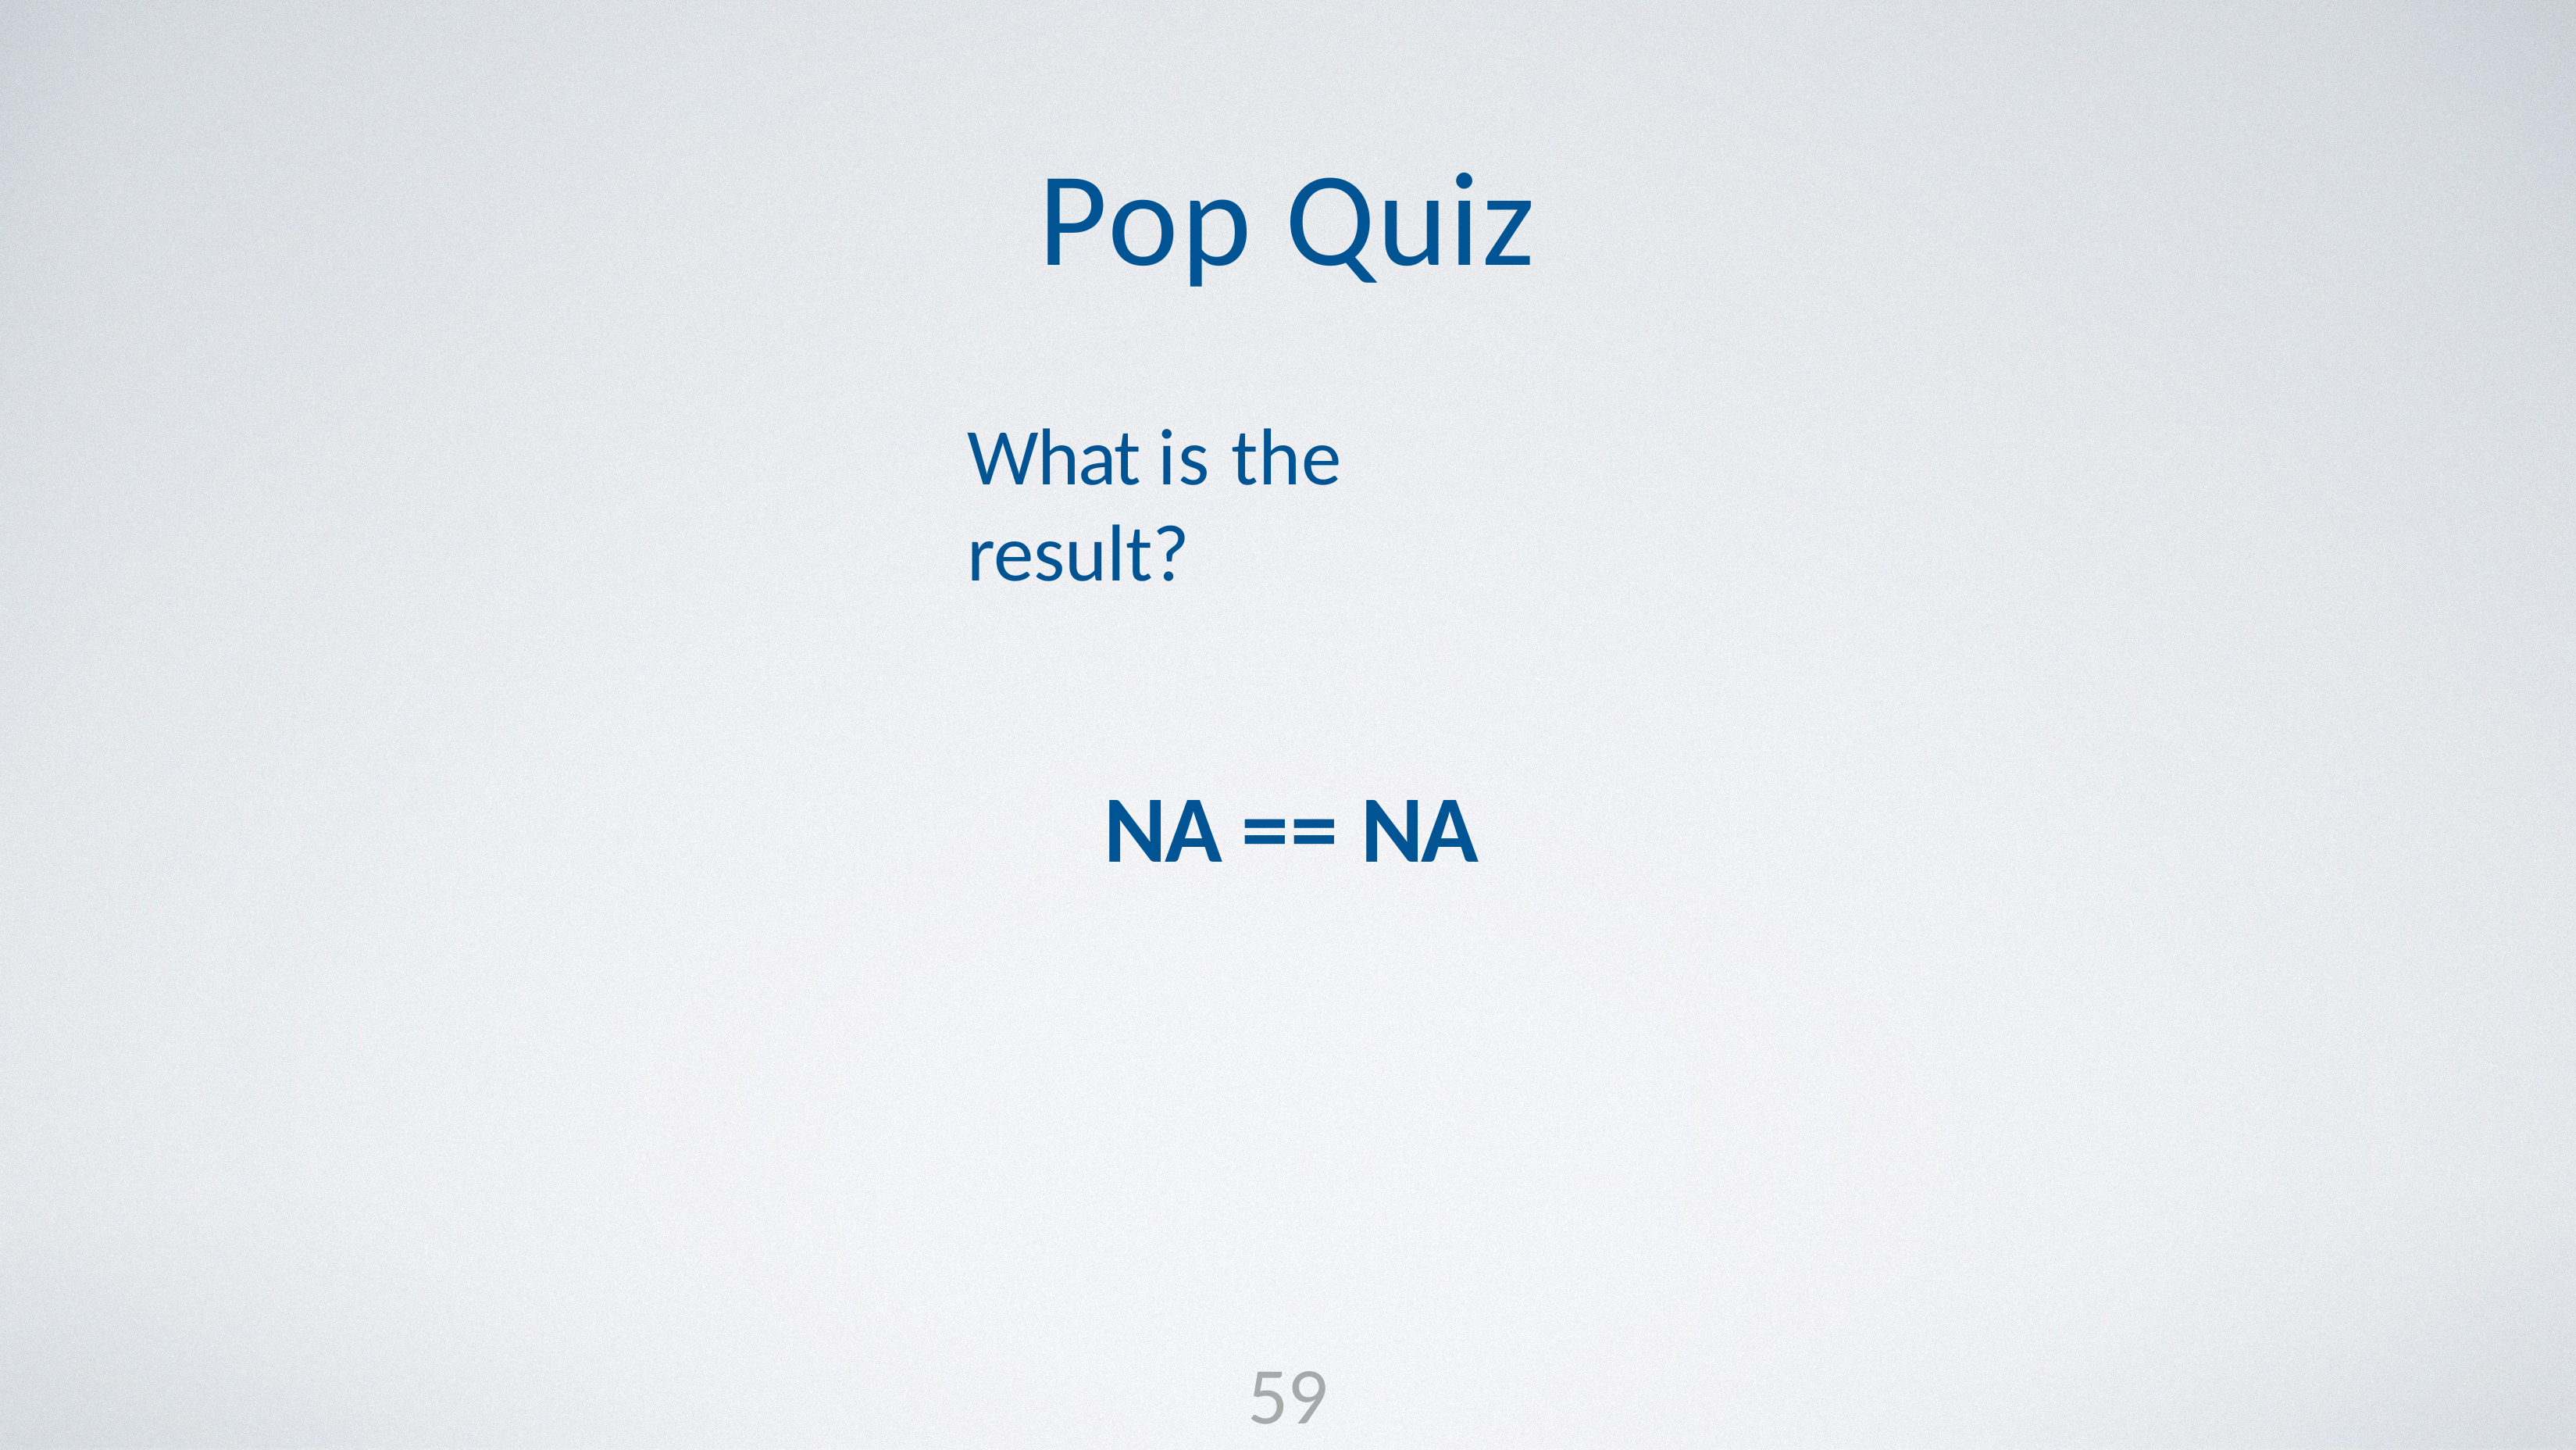

# Pop Quiz
What is the result?

NA == NA
59